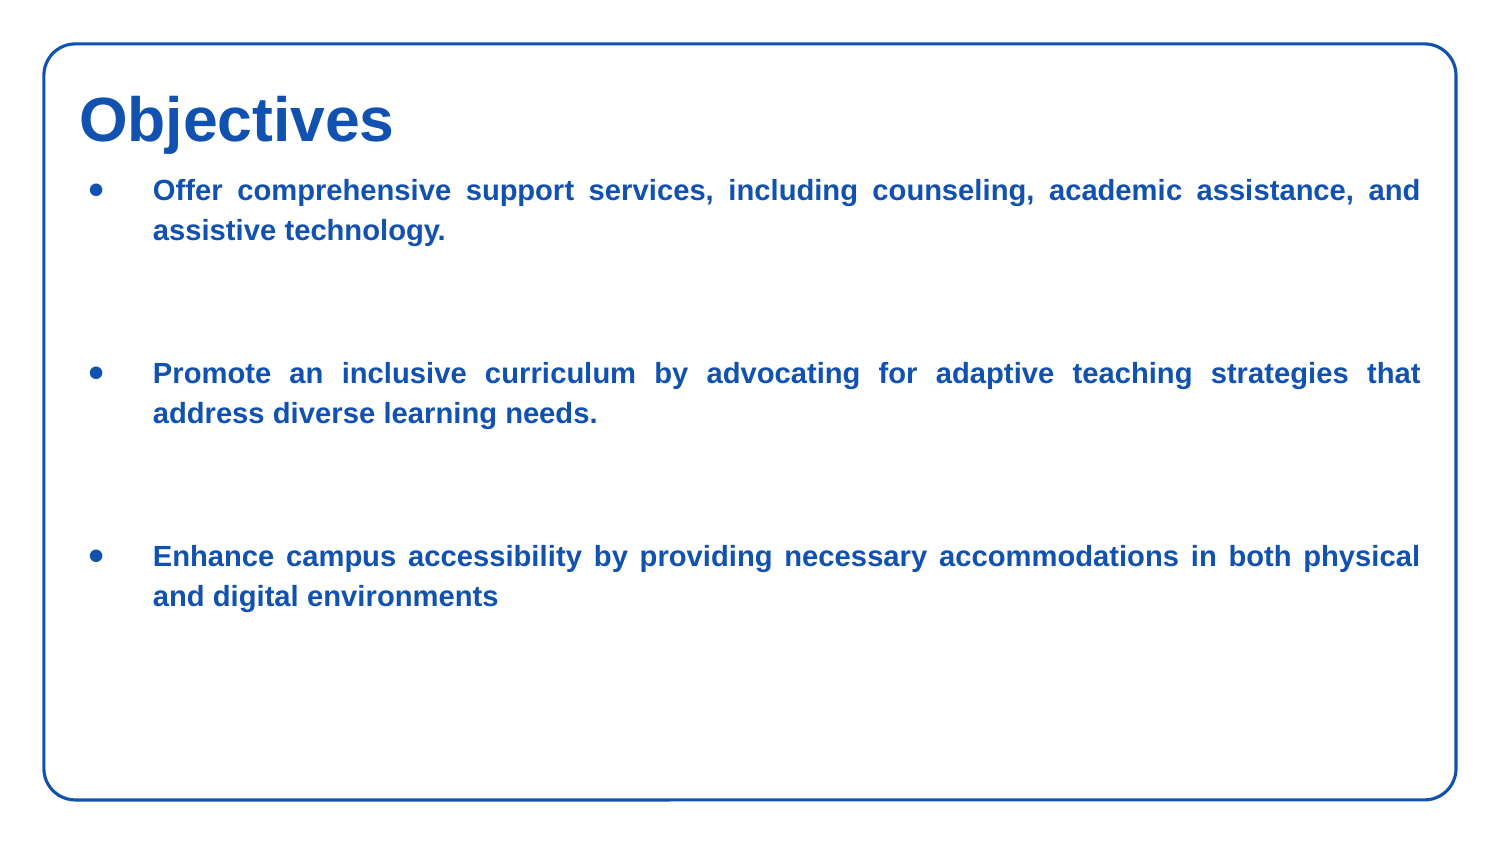

# Objectives
Offer comprehensive support services, including counseling, academic assistance, and assistive technology.

Promote an inclusive curriculum by advocating for adaptive teaching strategies that address diverse learning needs.

Enhance campus accessibility by providing necessary accommodations in both physical and digital environments